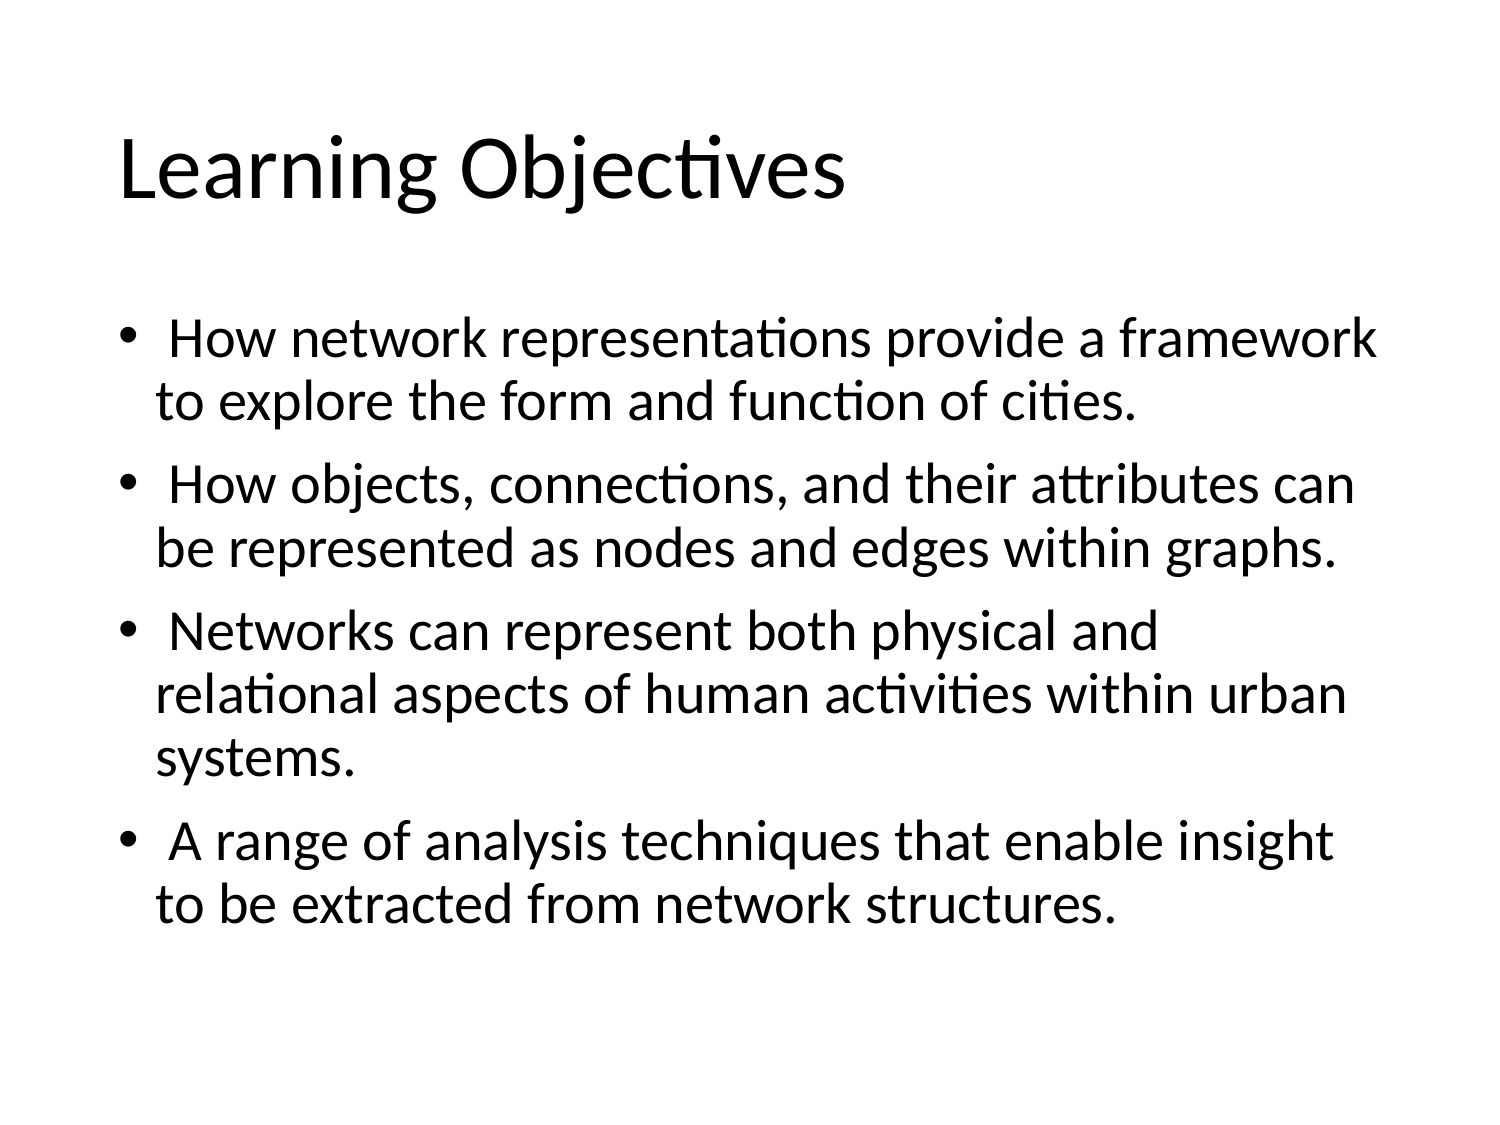

# Learning Objectives
 How network representations provide a framework to explore the form and function of cities.
 How objects, connections, and their attributes can be represented as nodes and edges within graphs.
 Networks can represent both physical and relational aspects of human activities within urban systems.
 A range of analysis techniques that enable insight to be extracted from network structures.